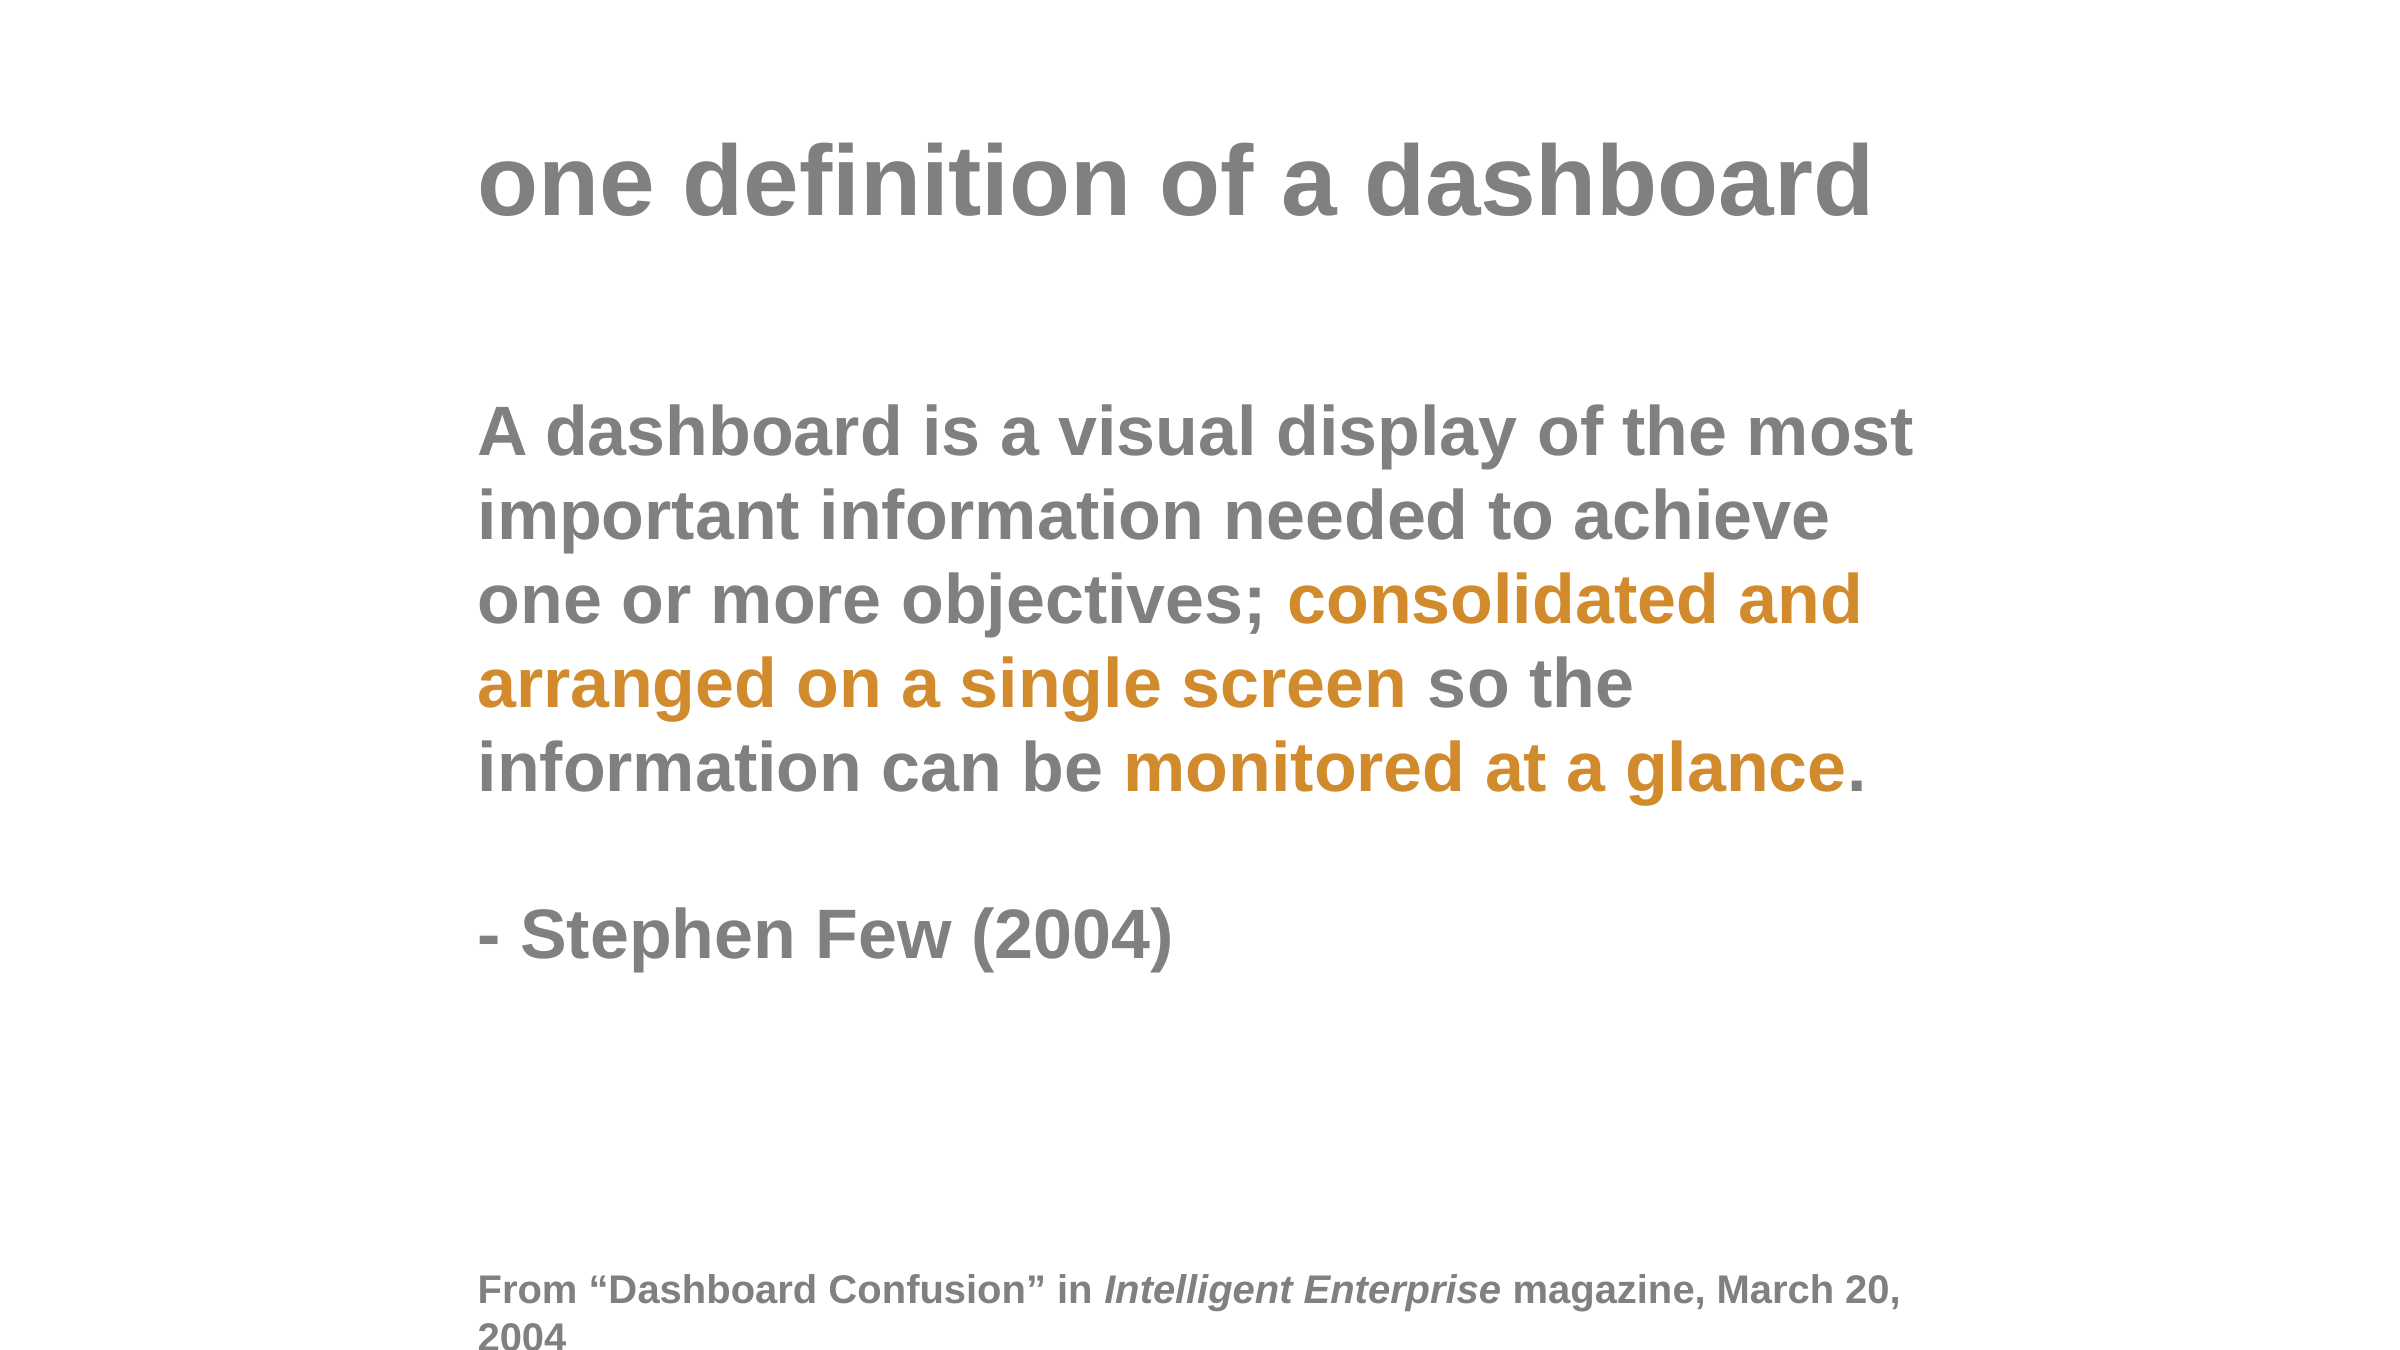

one definition of a dashboard
A dashboard is a visual display of the most important information needed to achieve one or more objectives; consolidated and arranged on a single screen so the information can be monitored at a glance.

- Stephen Few (2004)
From “Dashboard Confusion” in Intelligent Enterprise magazine, March 20, 2004